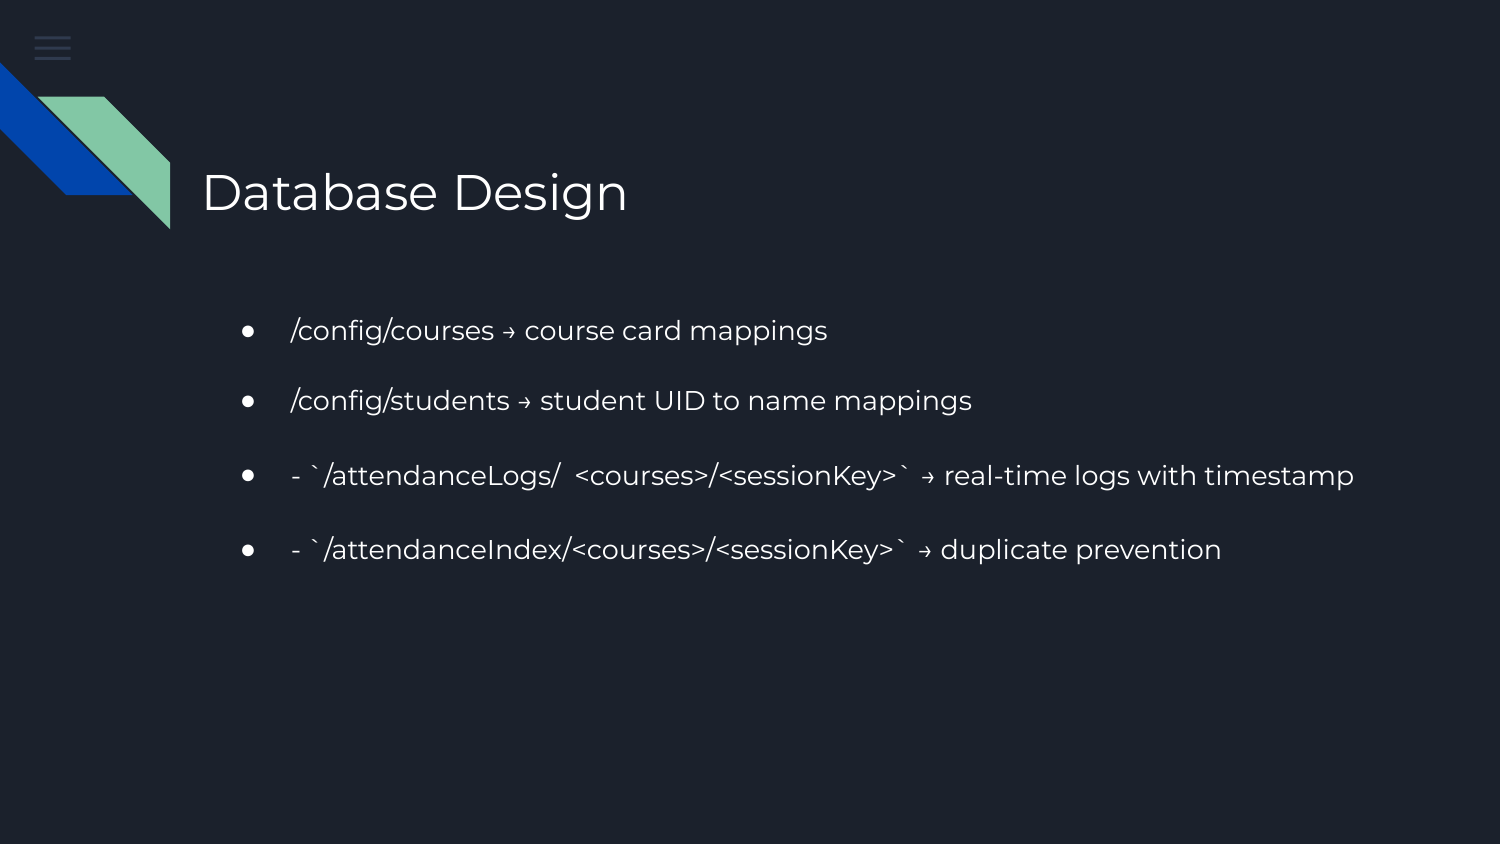

# Database Design
/config/courses → course card mappings
/config/students → student UID to name mappings

- `/attendanceLogs/  <courses>/<sessionKey>` → real-time logs with timestamp

- `/attendanceIndex/<courses>/<sessionKey>` → duplicate prevention